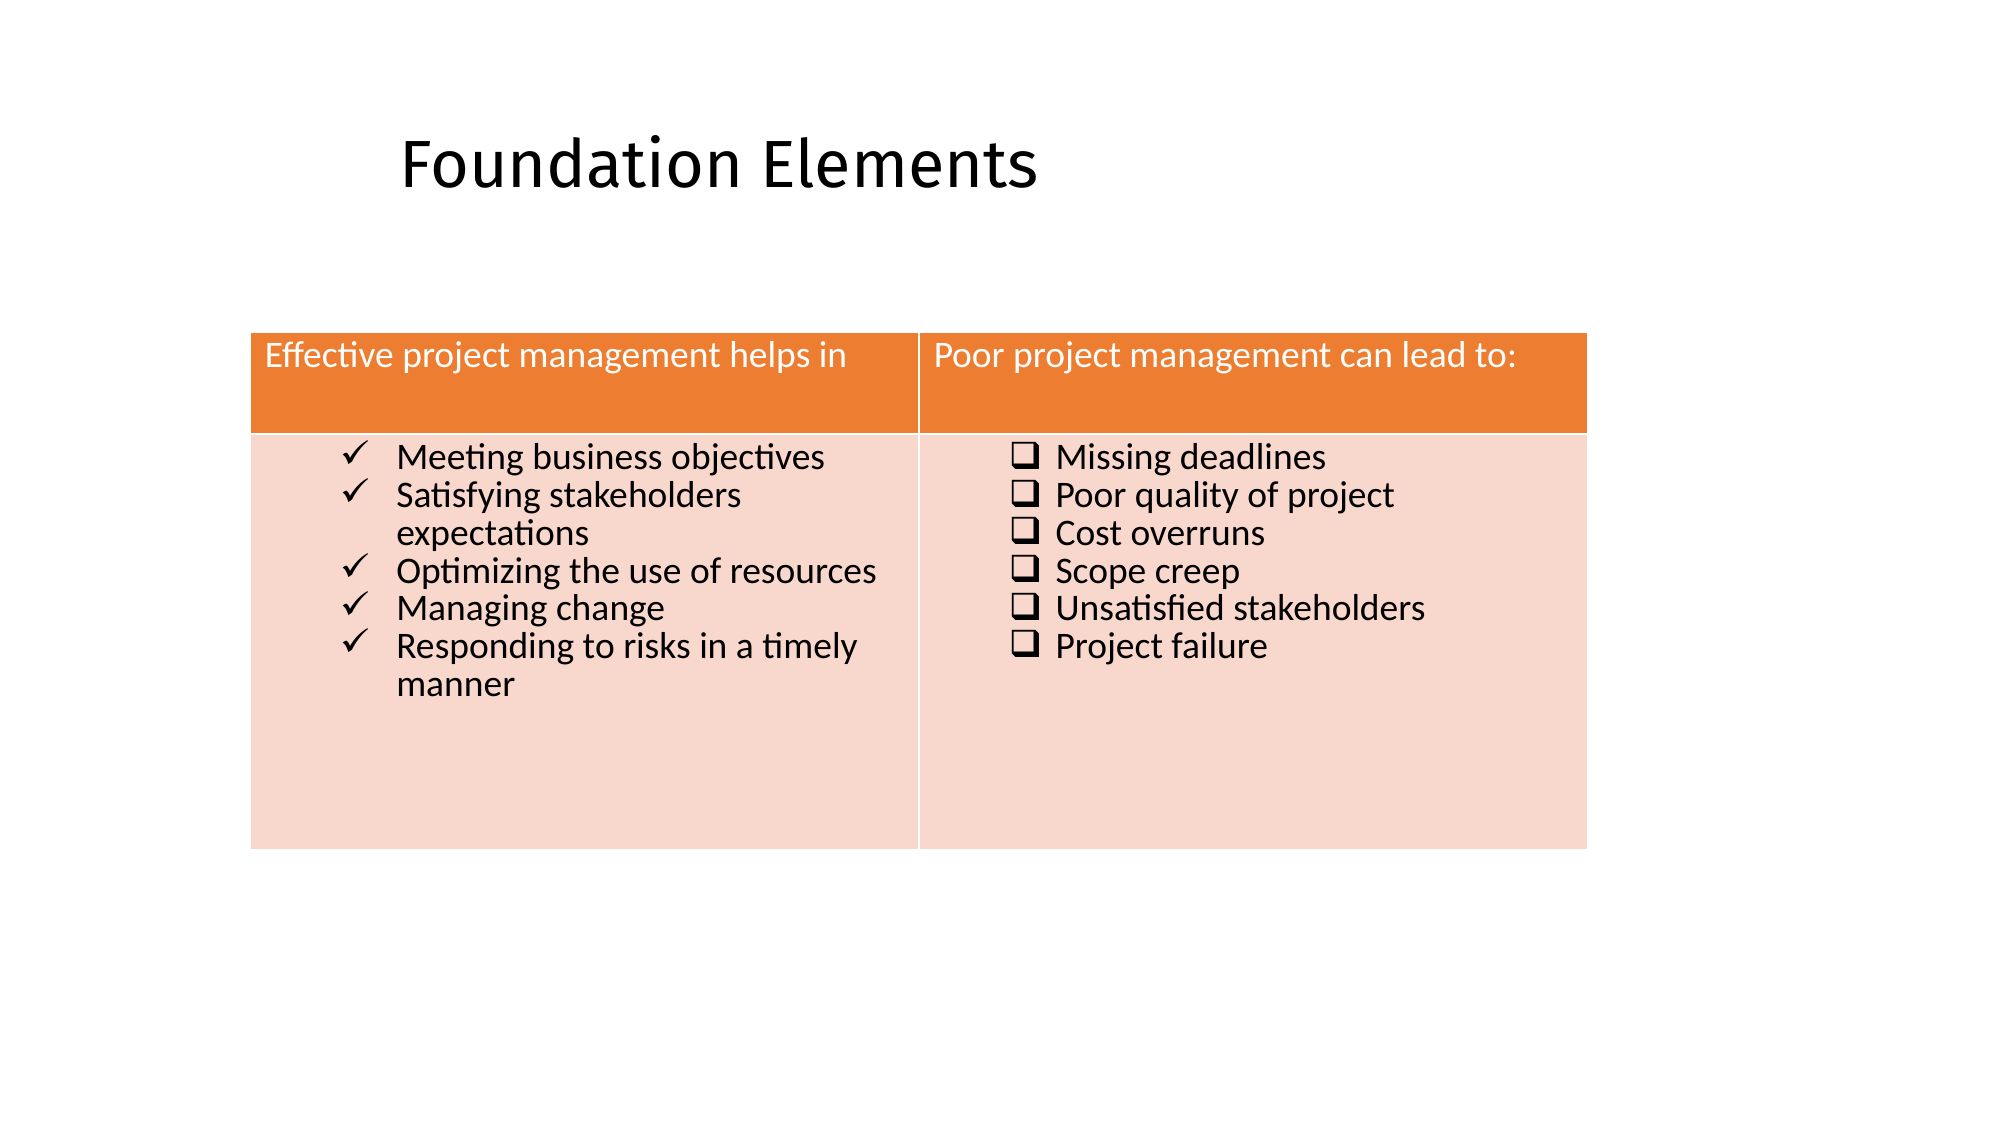

# Foundation Elements
| Effective project management helps in | Poor project management can lead to: |
| --- | --- |
| Meeting business objectives Satisfying stakeholders expectations Optimizing the use of resources Managing change Responding to risks in a timely manner | Missing deadlines Poor quality of project Cost overruns Scope creep Unsatisfied stakeholders Project failure |

The PMI Registered Education Provider logo is a registered mark of the Project Management Institute, Inc.
*This definition is taken from the Glossary of Project Management Institute, A Guide to the Project Management Body of Knowledge, (PMBOK® Guide)  – Sixth Edition, Project Management Institute Inc., 2017.